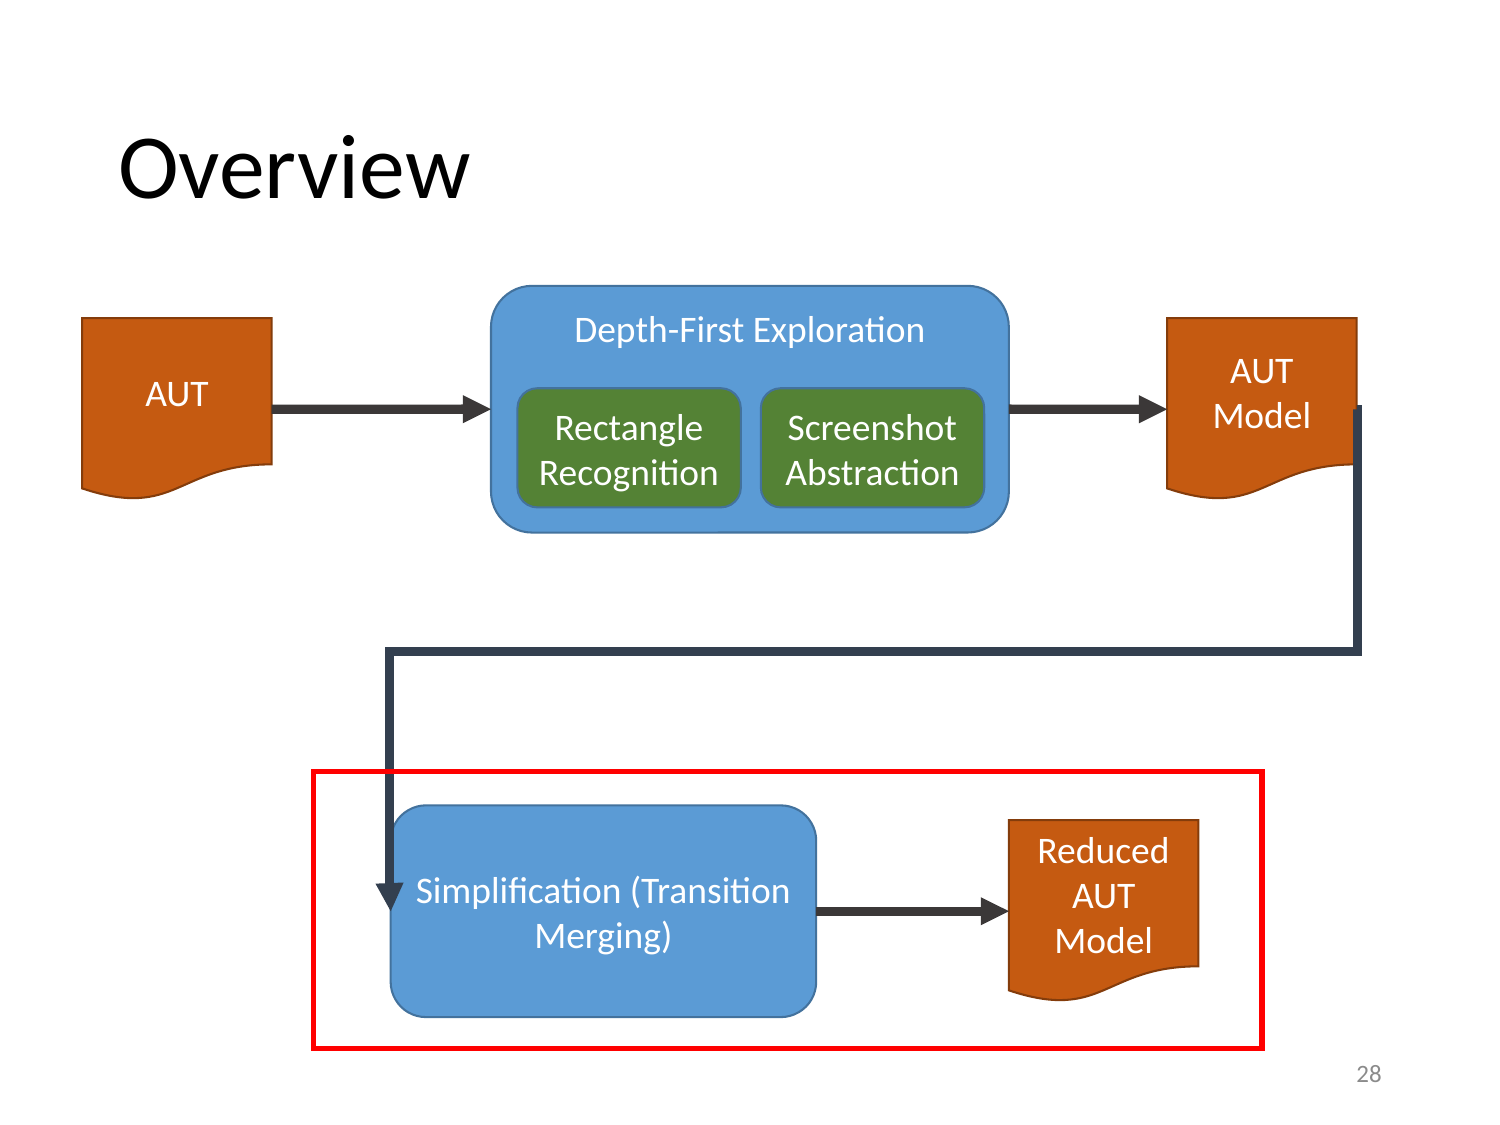

# Overview
Depth-First Exploration
Rectangle Recognition
Screenshot
Abstraction
AUT
AUT Model

Simplification (Transition Merging)
Reduced AUT Model
28